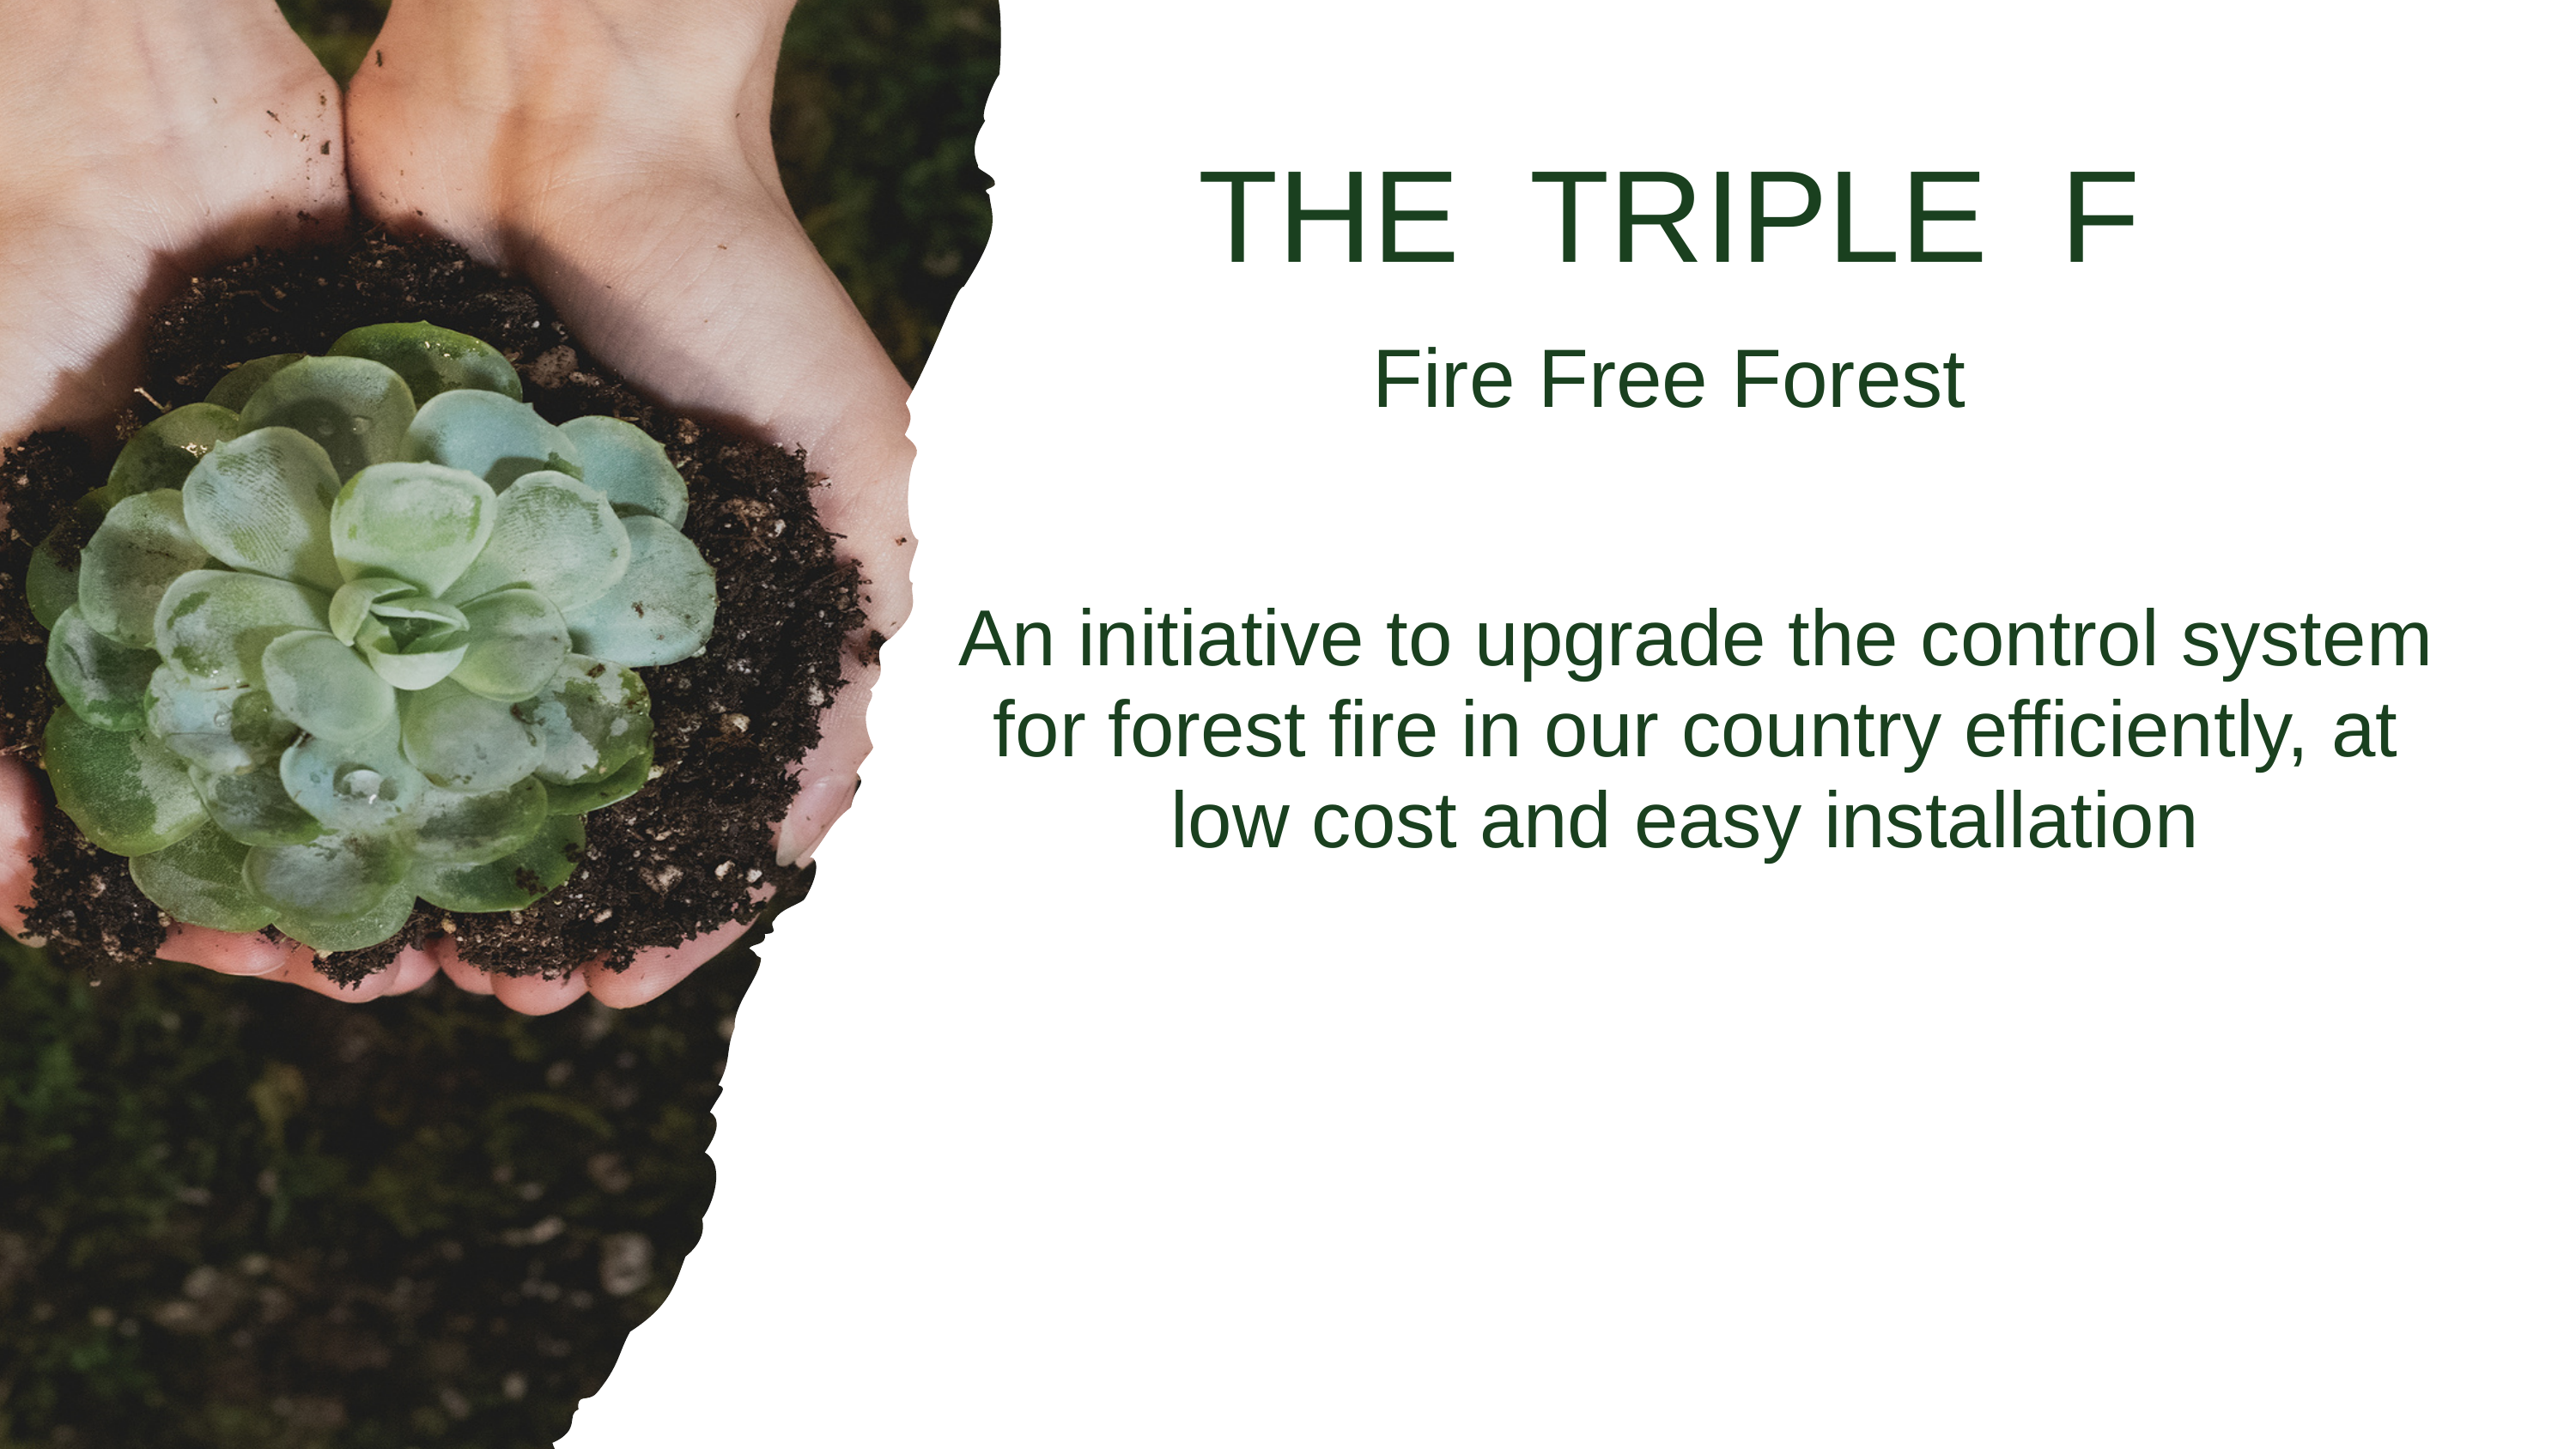

THE  TRIPLE  F
Fire Free Forest
An initiative to upgrade the control system for forest fire in our country efficiently, at low cost and easy installation